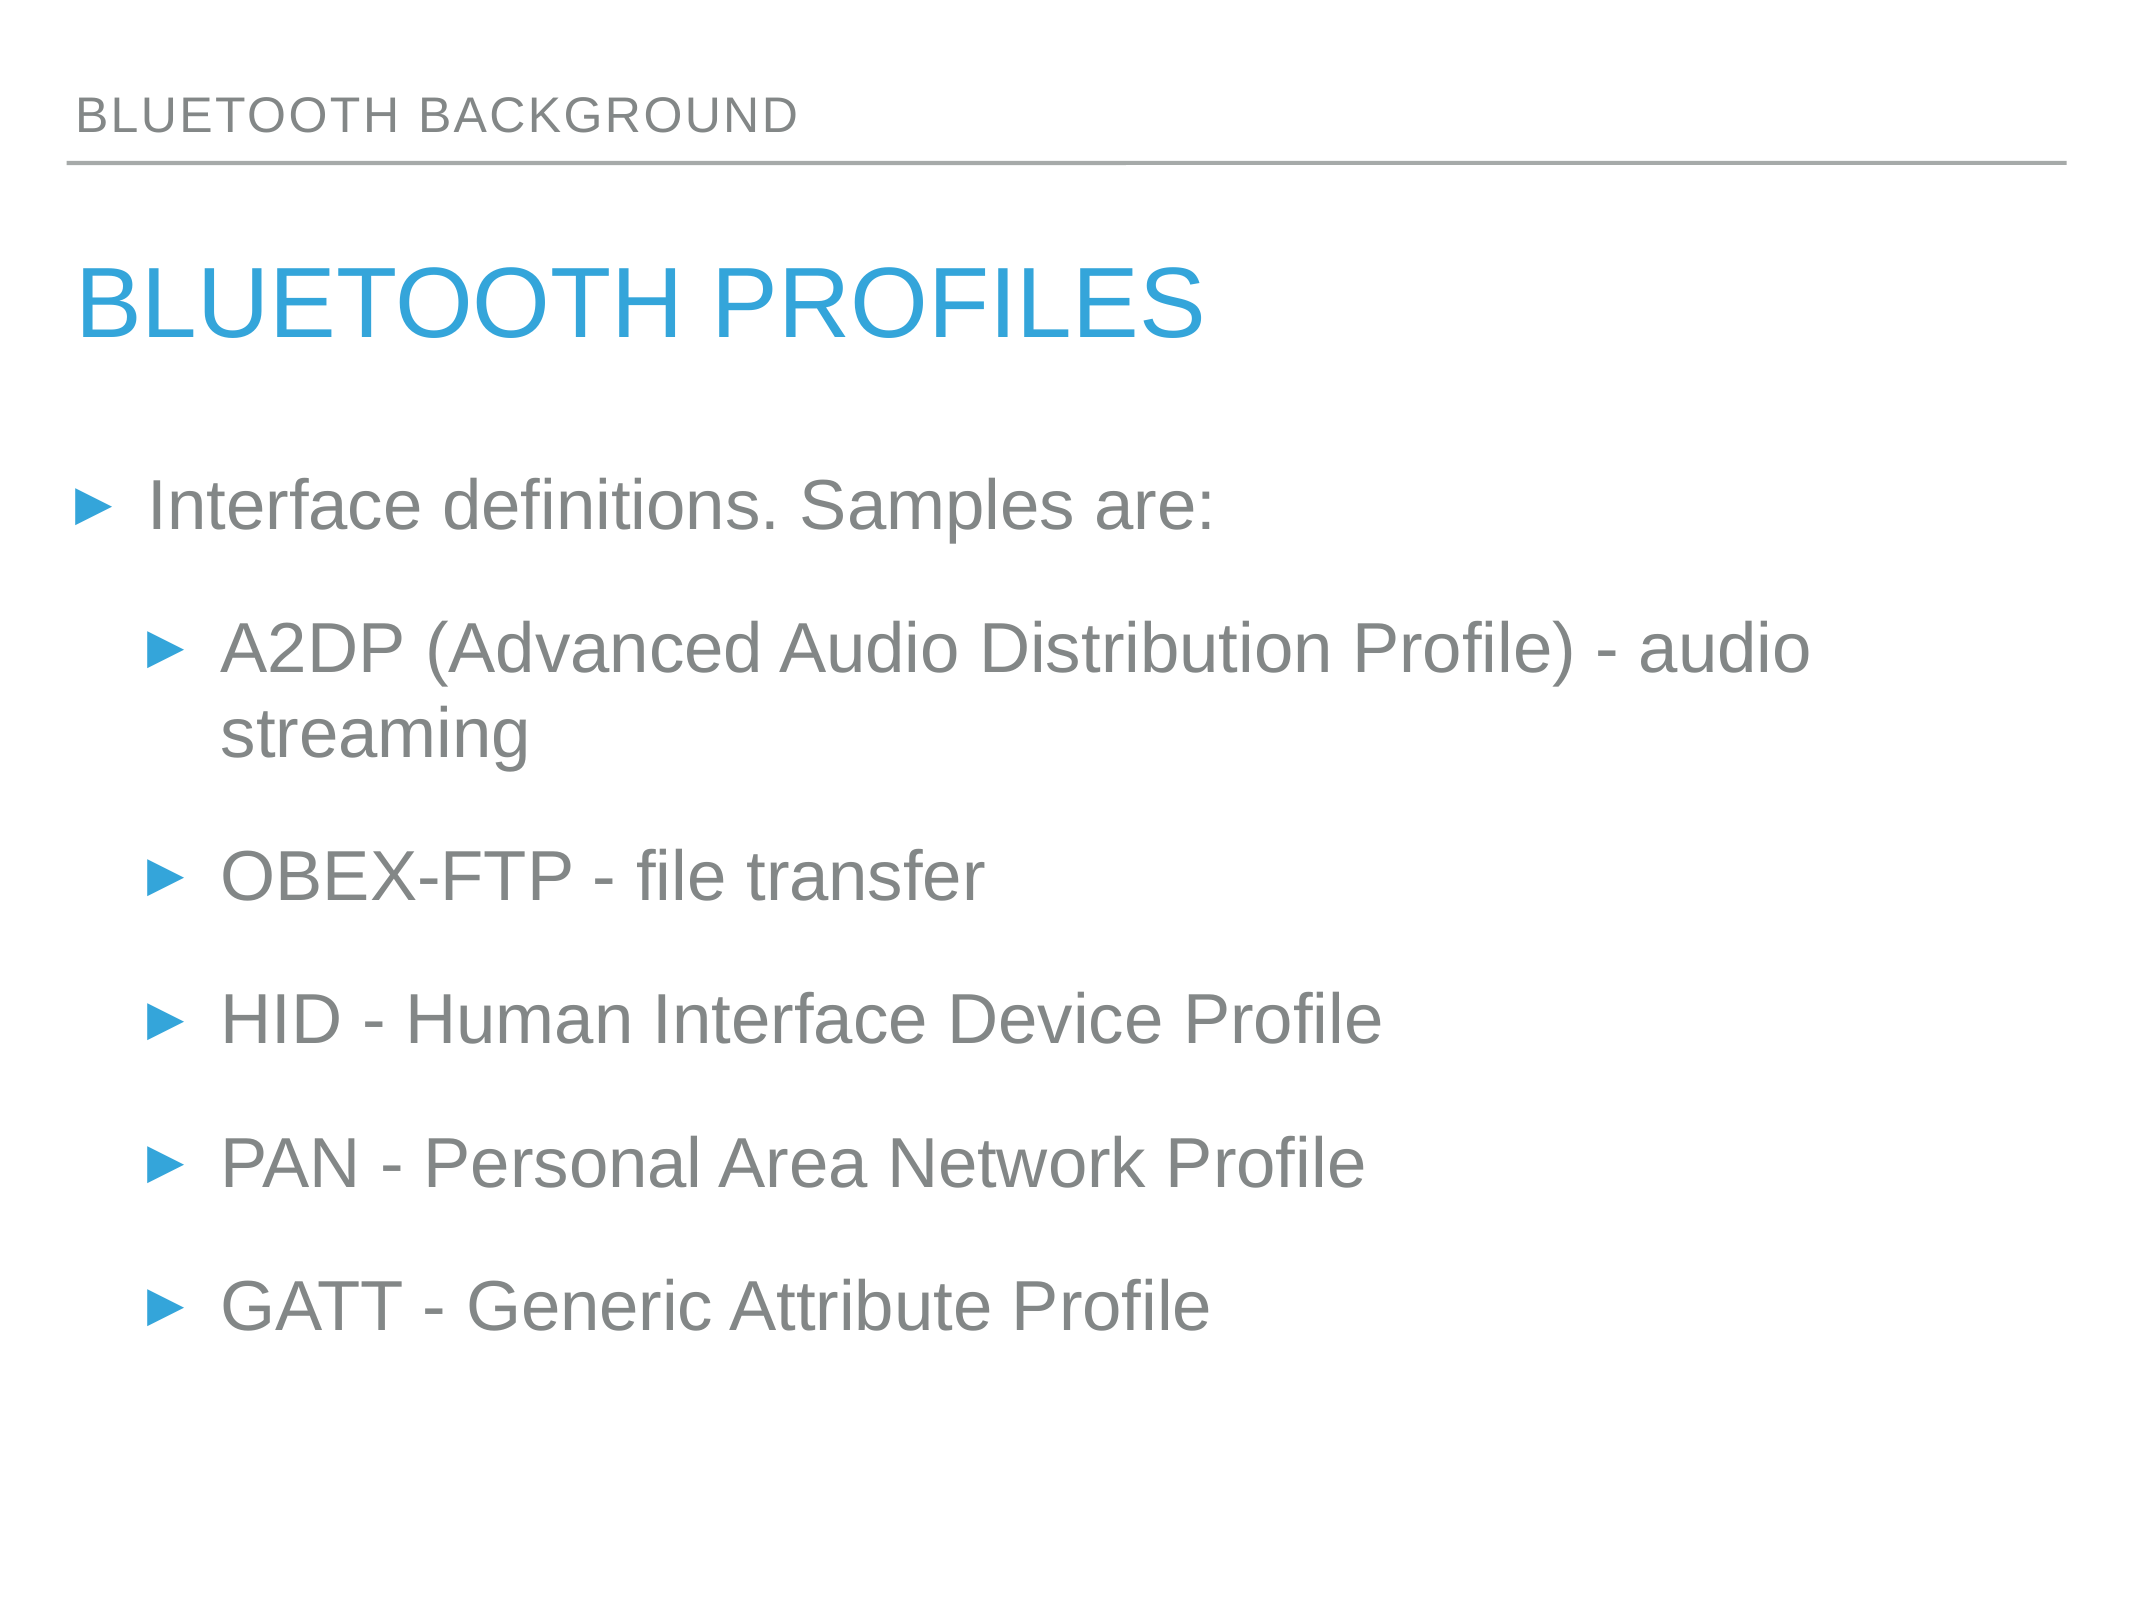

4
Bluetooth Background
# Bluetooth Profiles
Interface definitions. Samples are:
A2DP (Advanced Audio Distribution Profile) - audio streaming
OBEX-FTP - file transfer
HID - Human Interface Device Profile
PAN - Personal Area Network Profile
GATT - Generic Attribute Profile